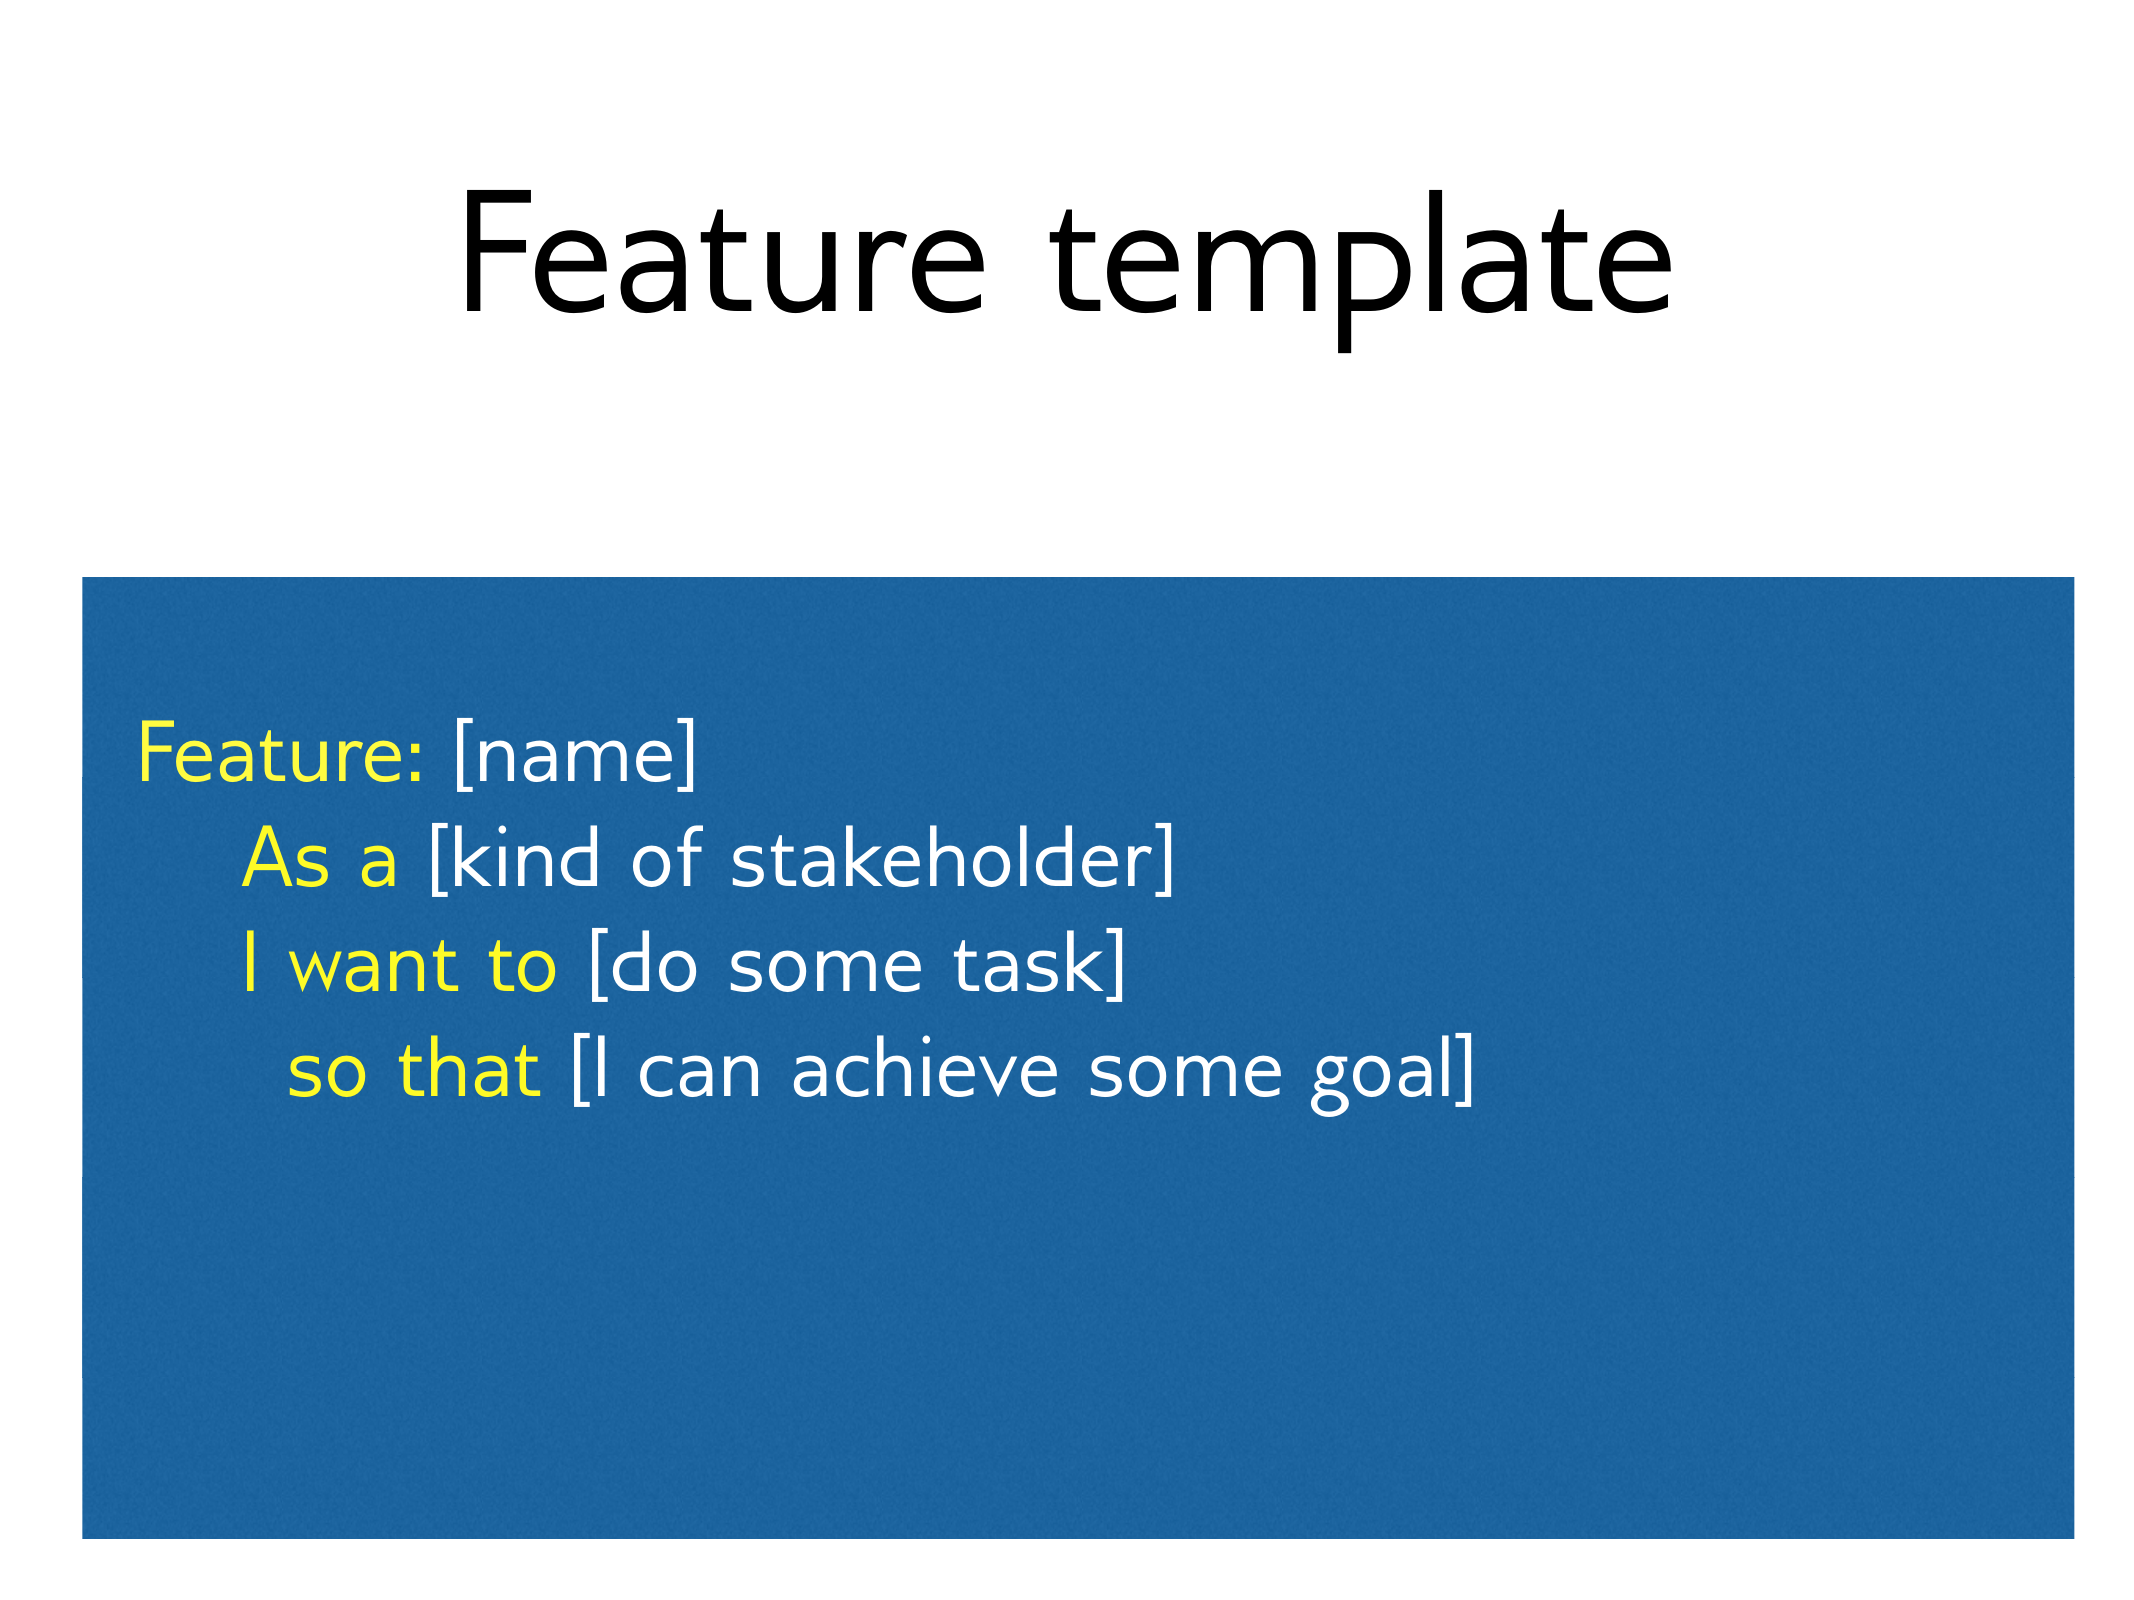

# Feature template

Feature: [name]
    As a [kind of stakeholder]
    I want to [do some task]
	so that [I can achieve some goal]